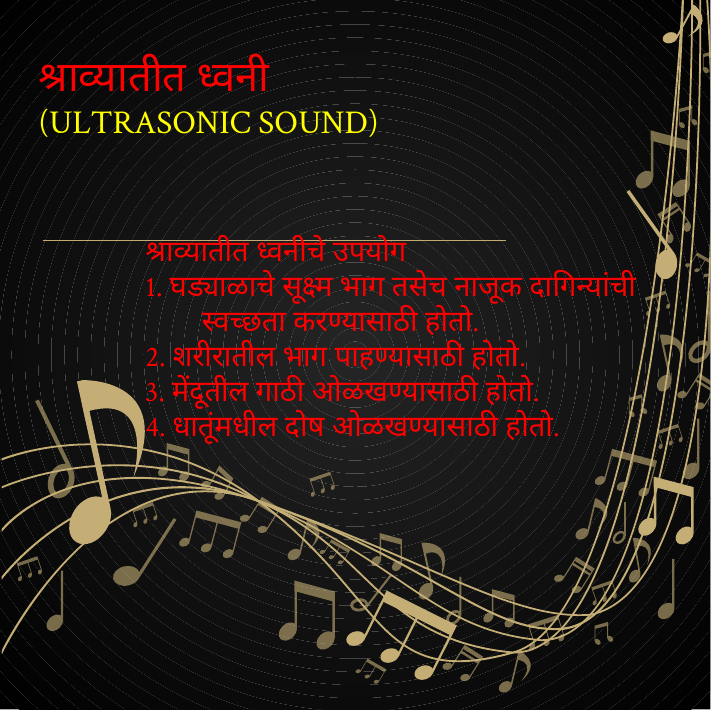

# श्राव्यातीत ध्वनी (Ultrasonic sound)
श्राव्यातीत ध्वनीचे उपयोग
1. घड्याळाचे सूक्ष्म भाग तसेच नाजूक दागिन्यांची स्वच्छता करण्यासाठी होतो.
2. शरीरातील भाग पाहण्यासाठी होतो.
3. मेंदूतील गाठी ओळखण्यासाठी होतो.
4. धातूंमधील दोष ओळखण्यासाठी होतो.